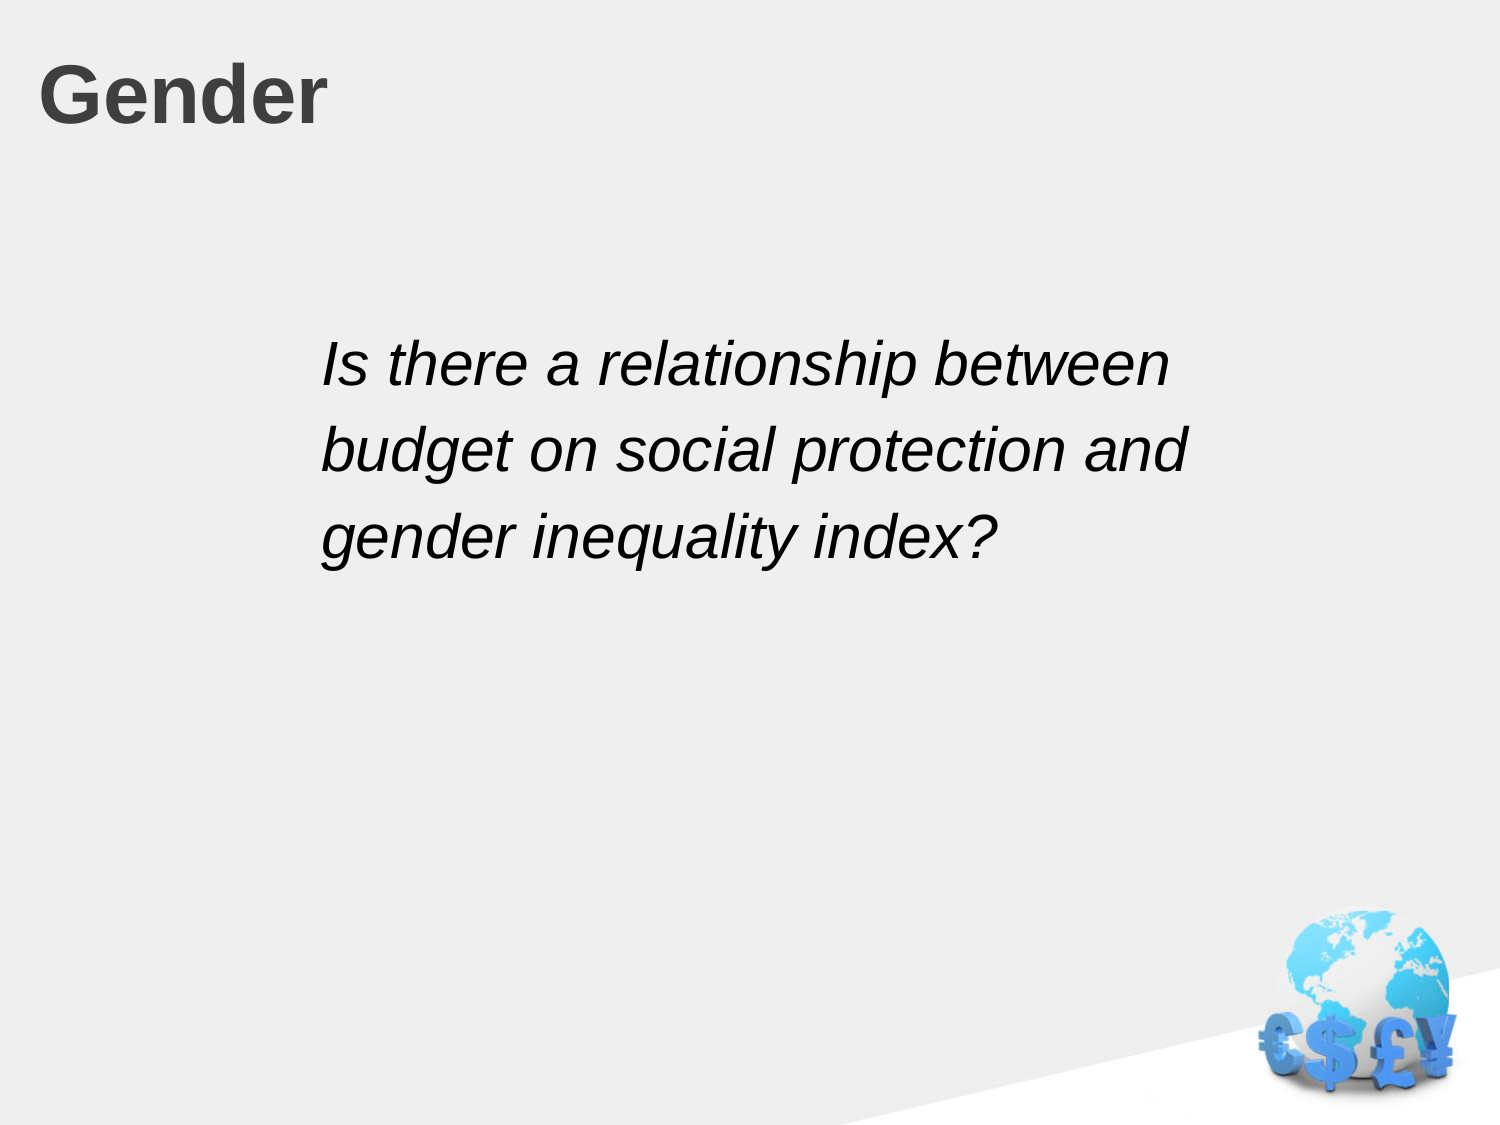

# Gender

Is there a relationship between budget on social protection and gender inequality index?